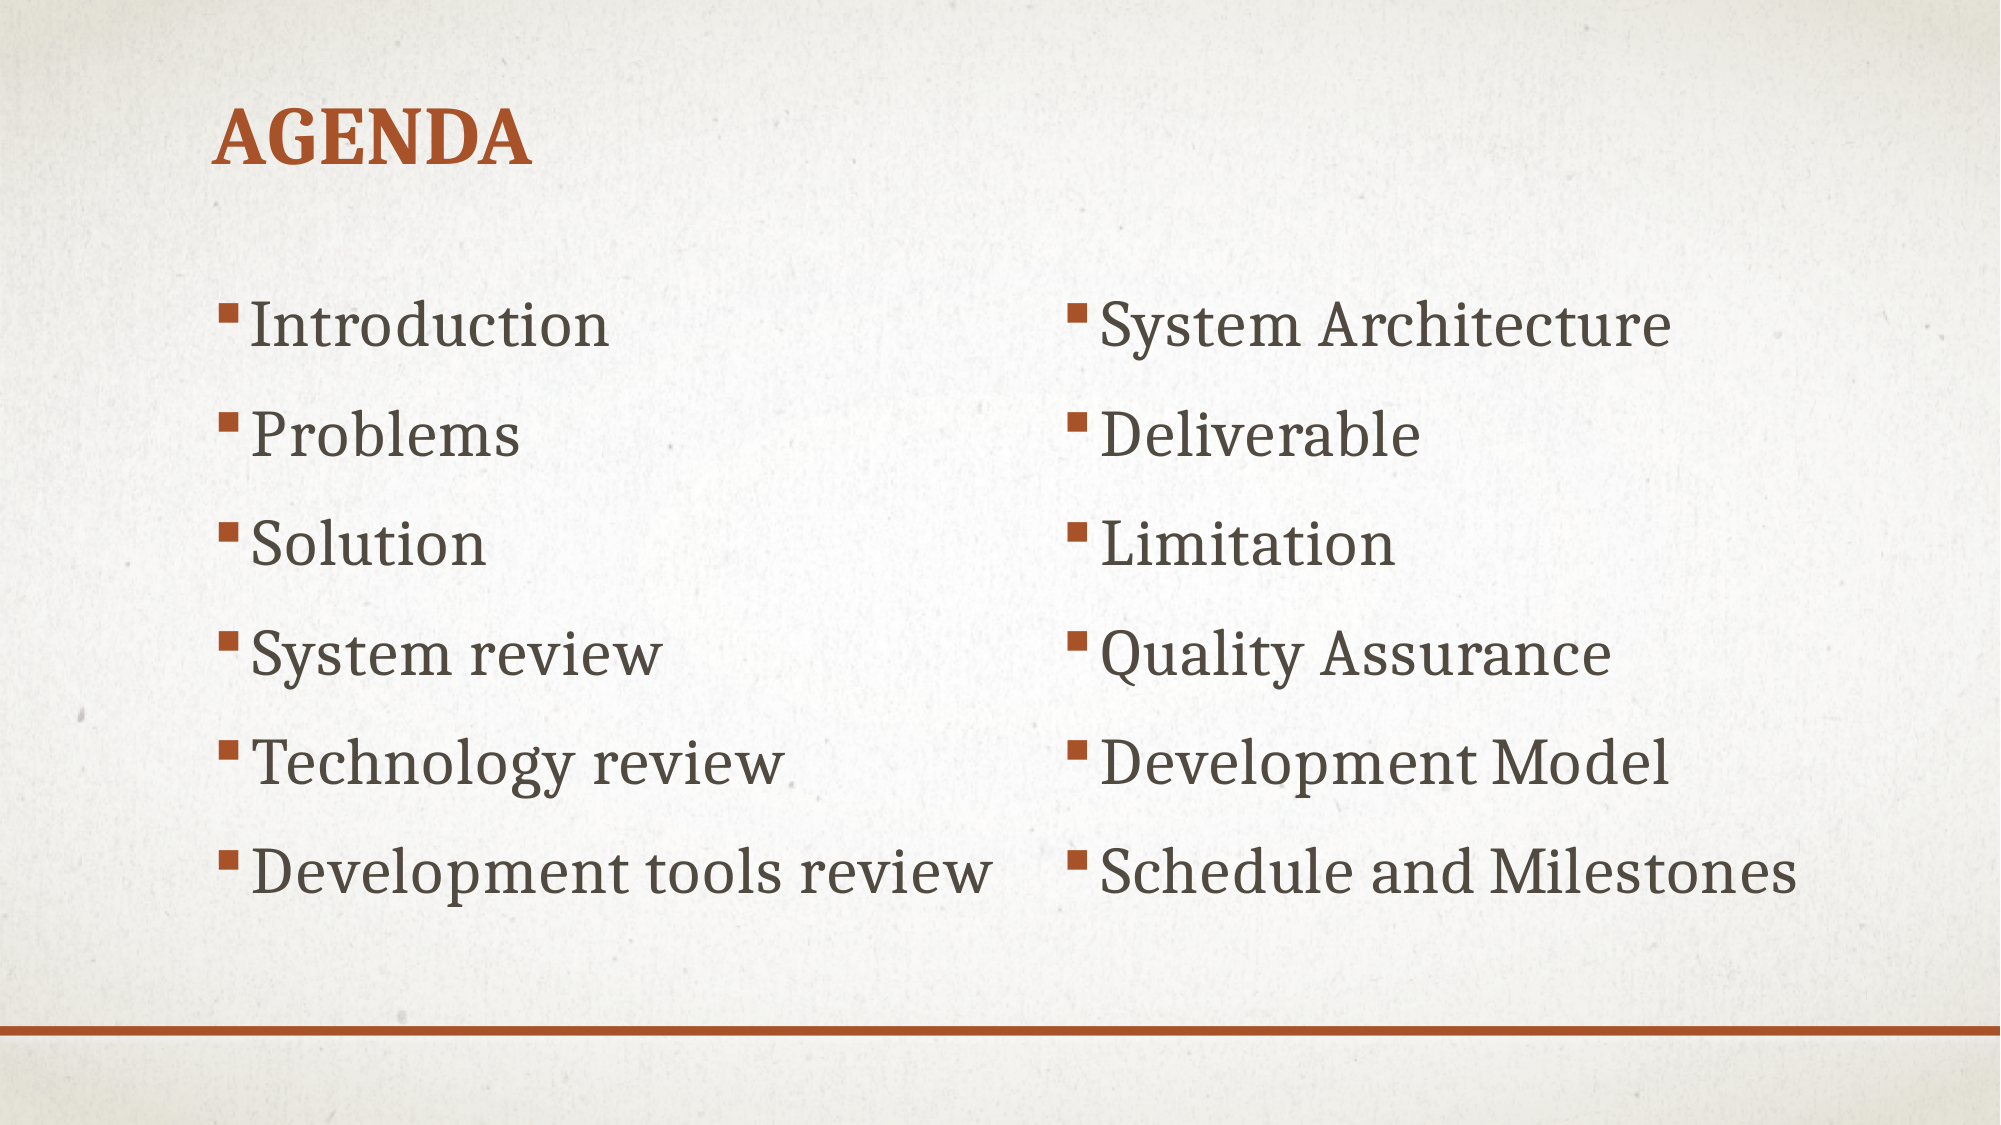

# agenda
Introduction
Problems
Solution
System review
Technology review
Development tools review

System Architecture
Deliverable
Limitation
Quality Assurance
Development Model
Schedule and Milestones